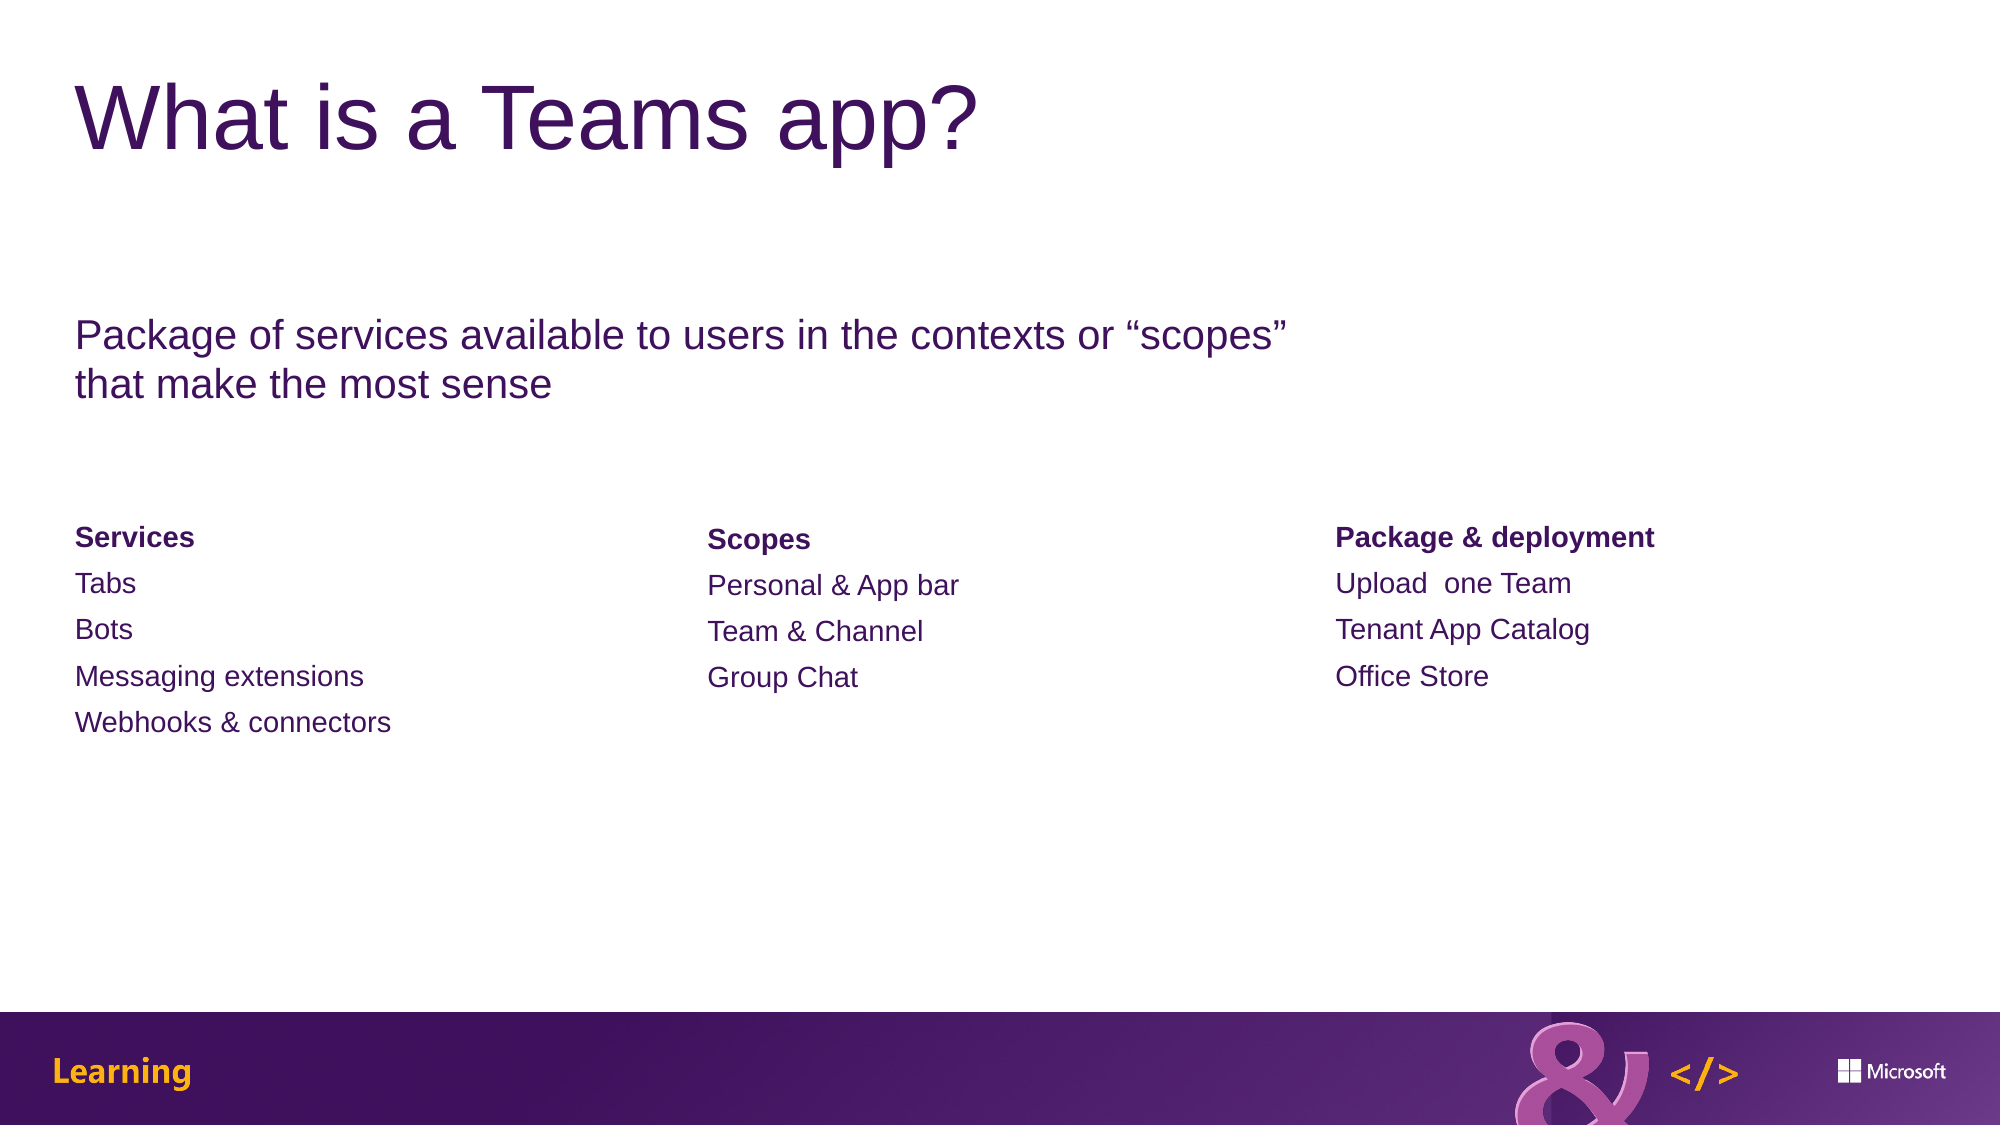

# What is a Teams app?
Package of services available to users in the contexts or “scopes” that make the most sense
Services
Tabs
Bots
Messaging extensions
Webhooks & connectors

Package & deployment
Upload  one Team
Tenant App Catalog
Office Store

Scopes
Personal & App bar
Team & Channel
Group Chat